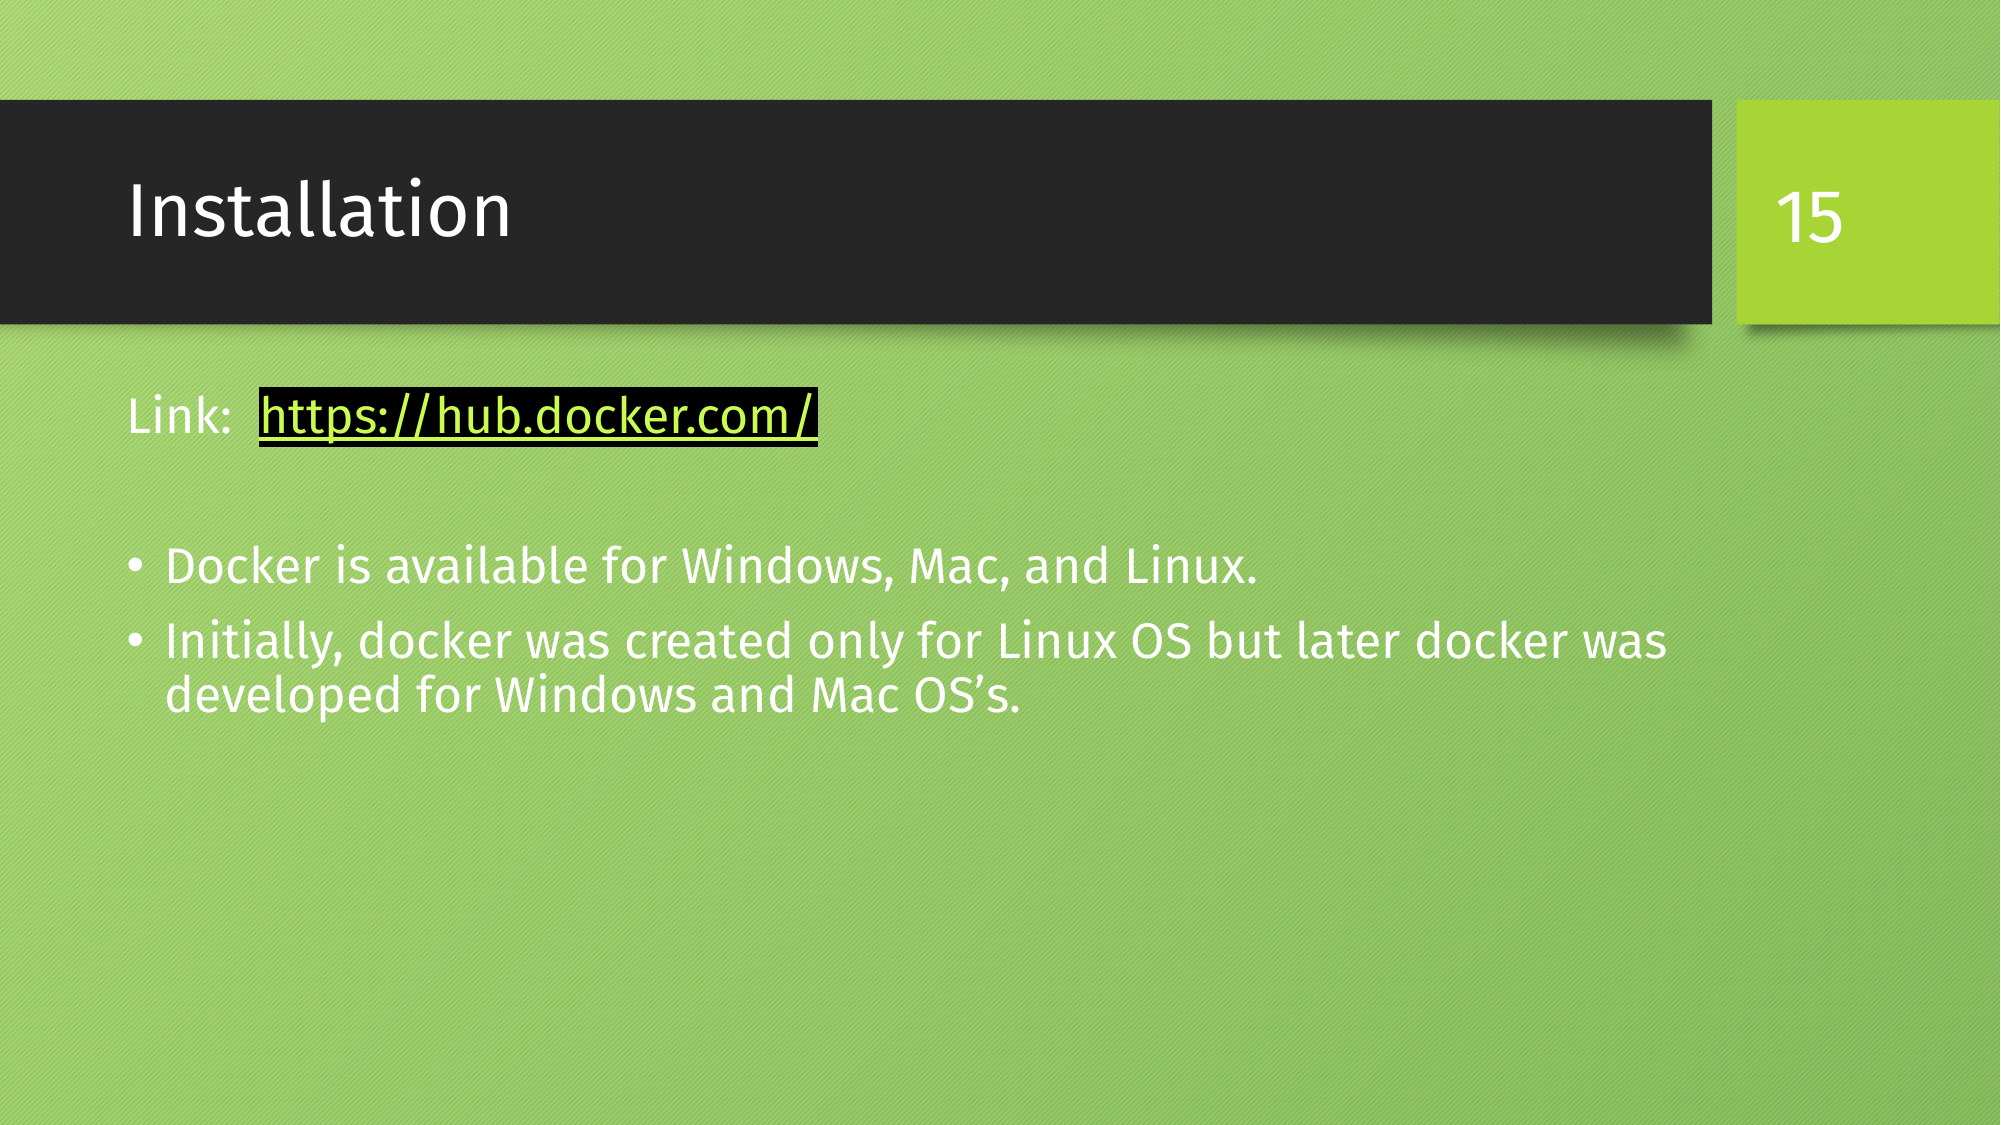

15
# Installation
Link:  https://hub.docker.com/

Docker is available for Windows, Mac, and Linux.
Initially, docker was created only for Linux OS but later docker was developed for Windows and Mac OS’s.